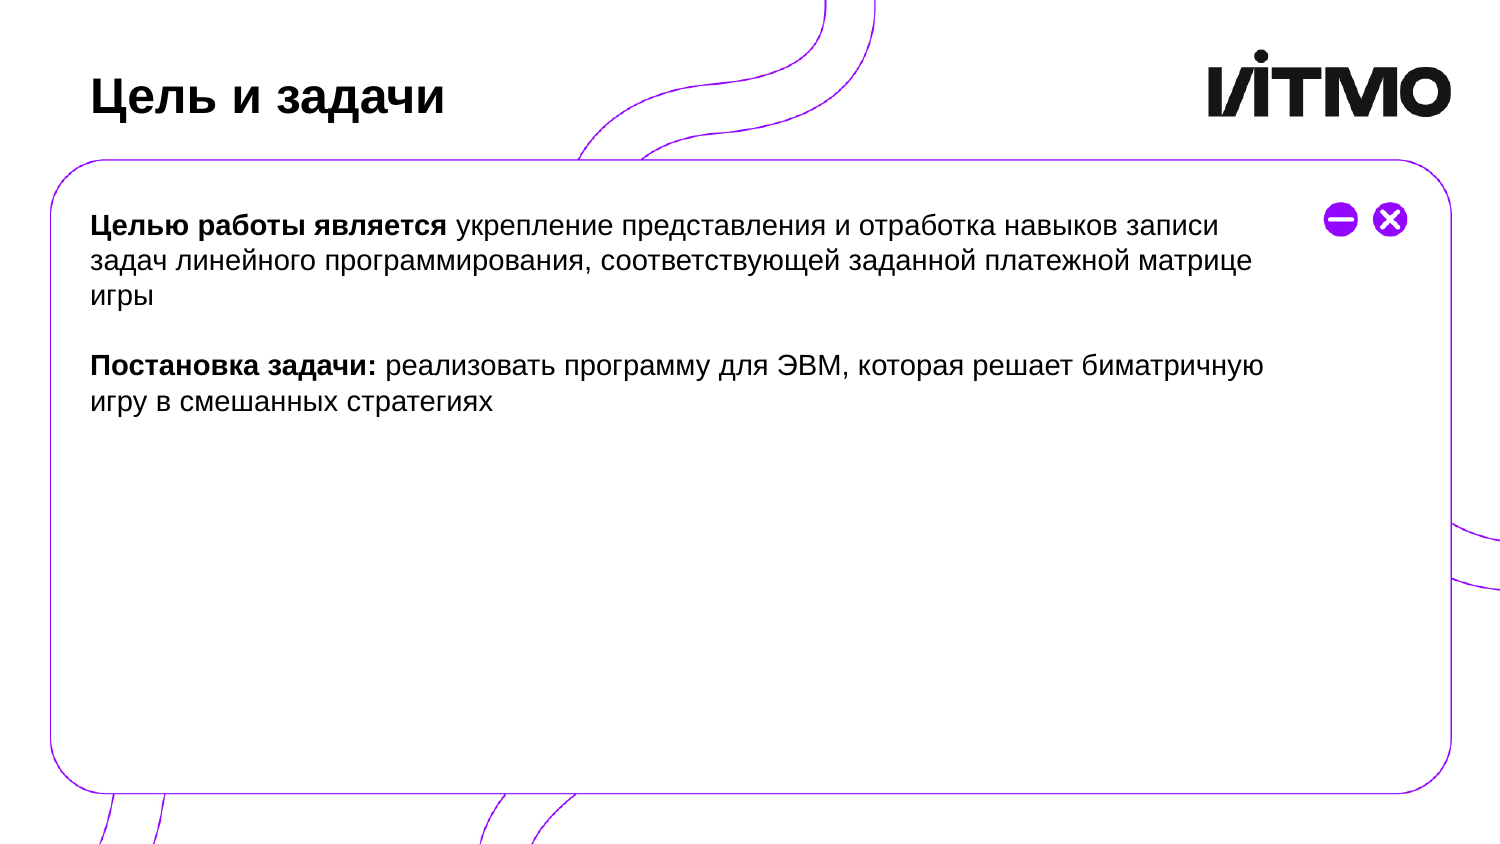

# Цель и задачи
Целью работы является укрепление представления и отработка навыков записи задач линейного программирования, соответствующей заданной платежной матрице игры

Постановка задачи: реализовать программу для ЭВМ, которая решает биматричную игру в смешанных стратегиях